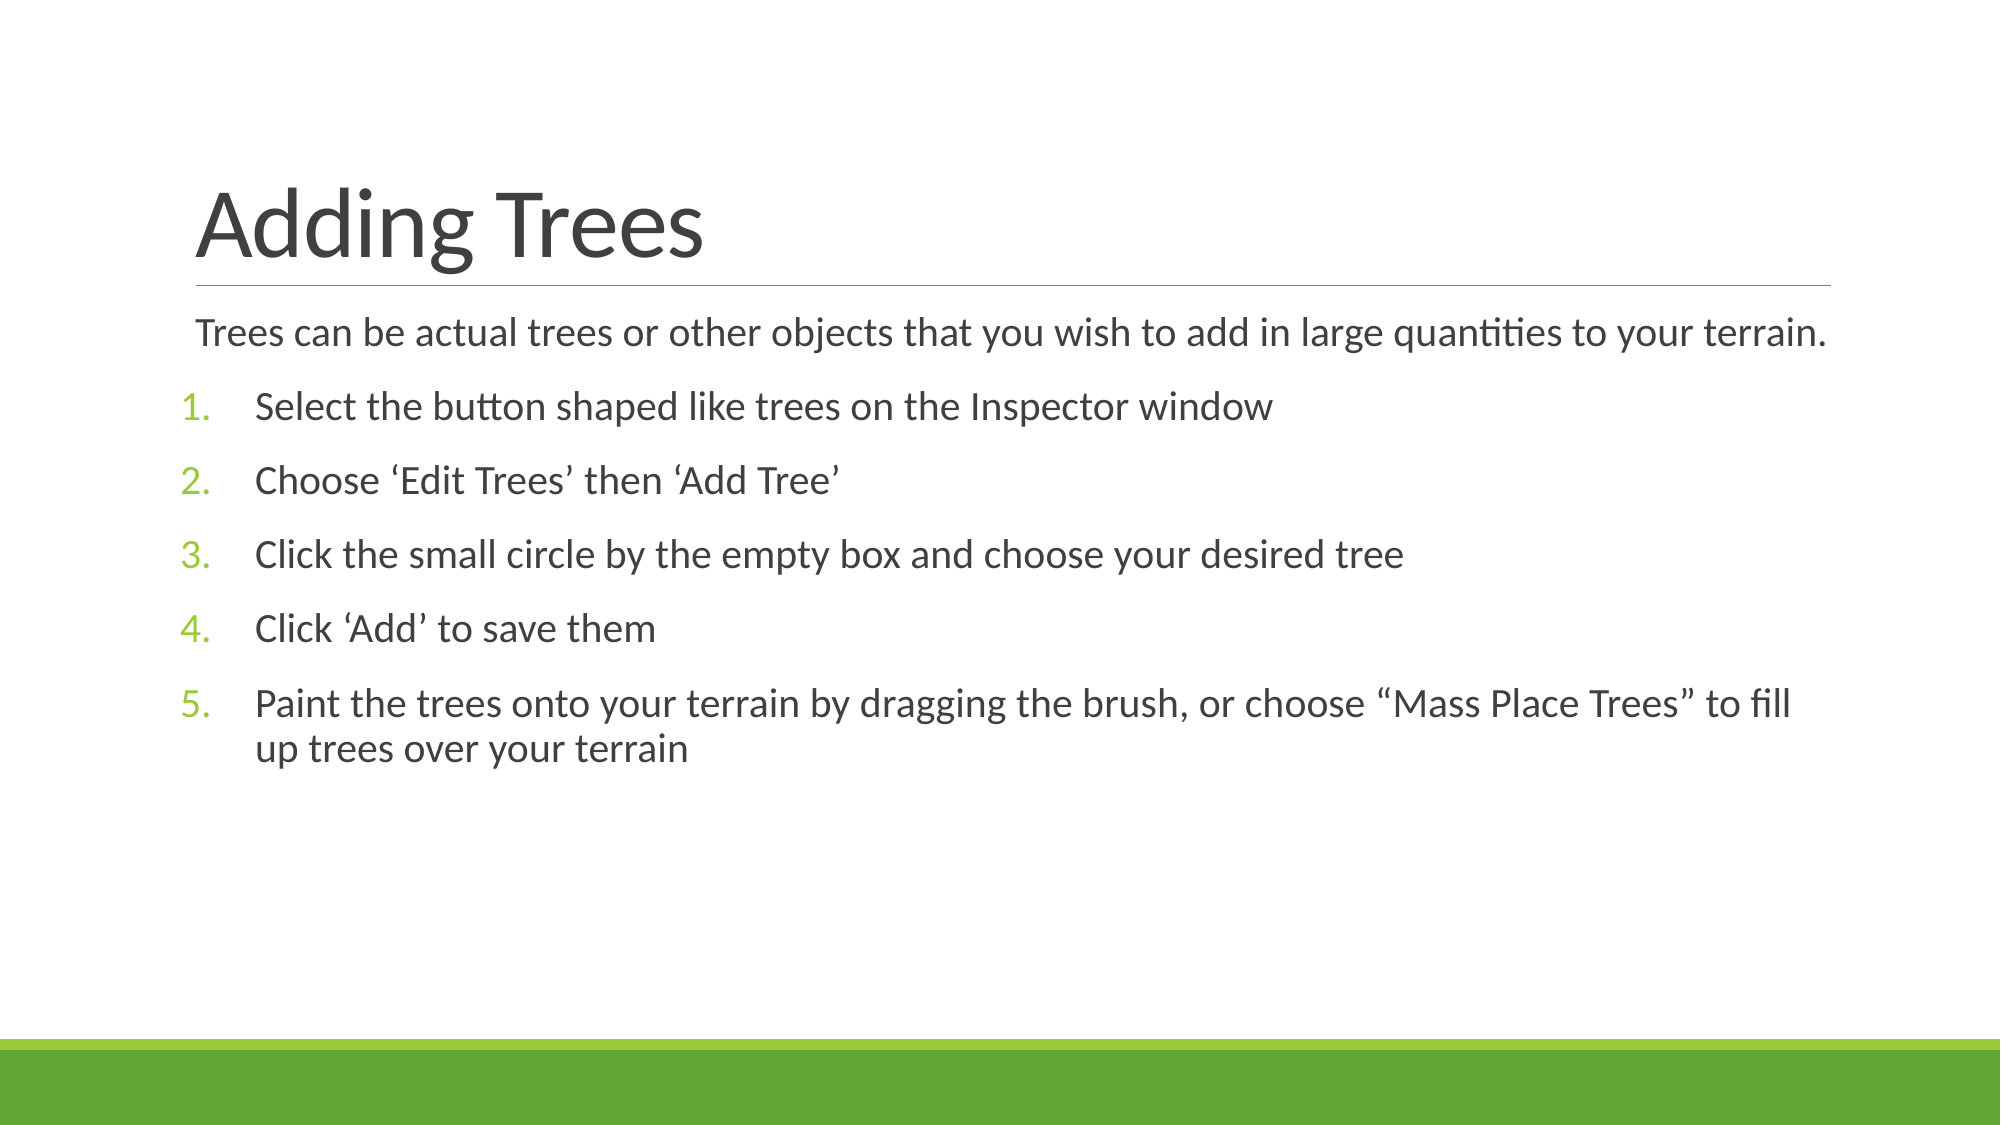

# Adding Trees
Trees can be actual trees or other objects that you wish to add in large quantities to your terrain.
Select the button shaped like trees on the Inspector window
Choose ‘Edit Trees’ then ‘Add Tree’
Click the small circle by the empty box and choose your desired tree
Click ‘Add’ to save them
Paint the trees onto your terrain by dragging the brush, or choose “Mass Place Trees” to fill up trees over your terrain